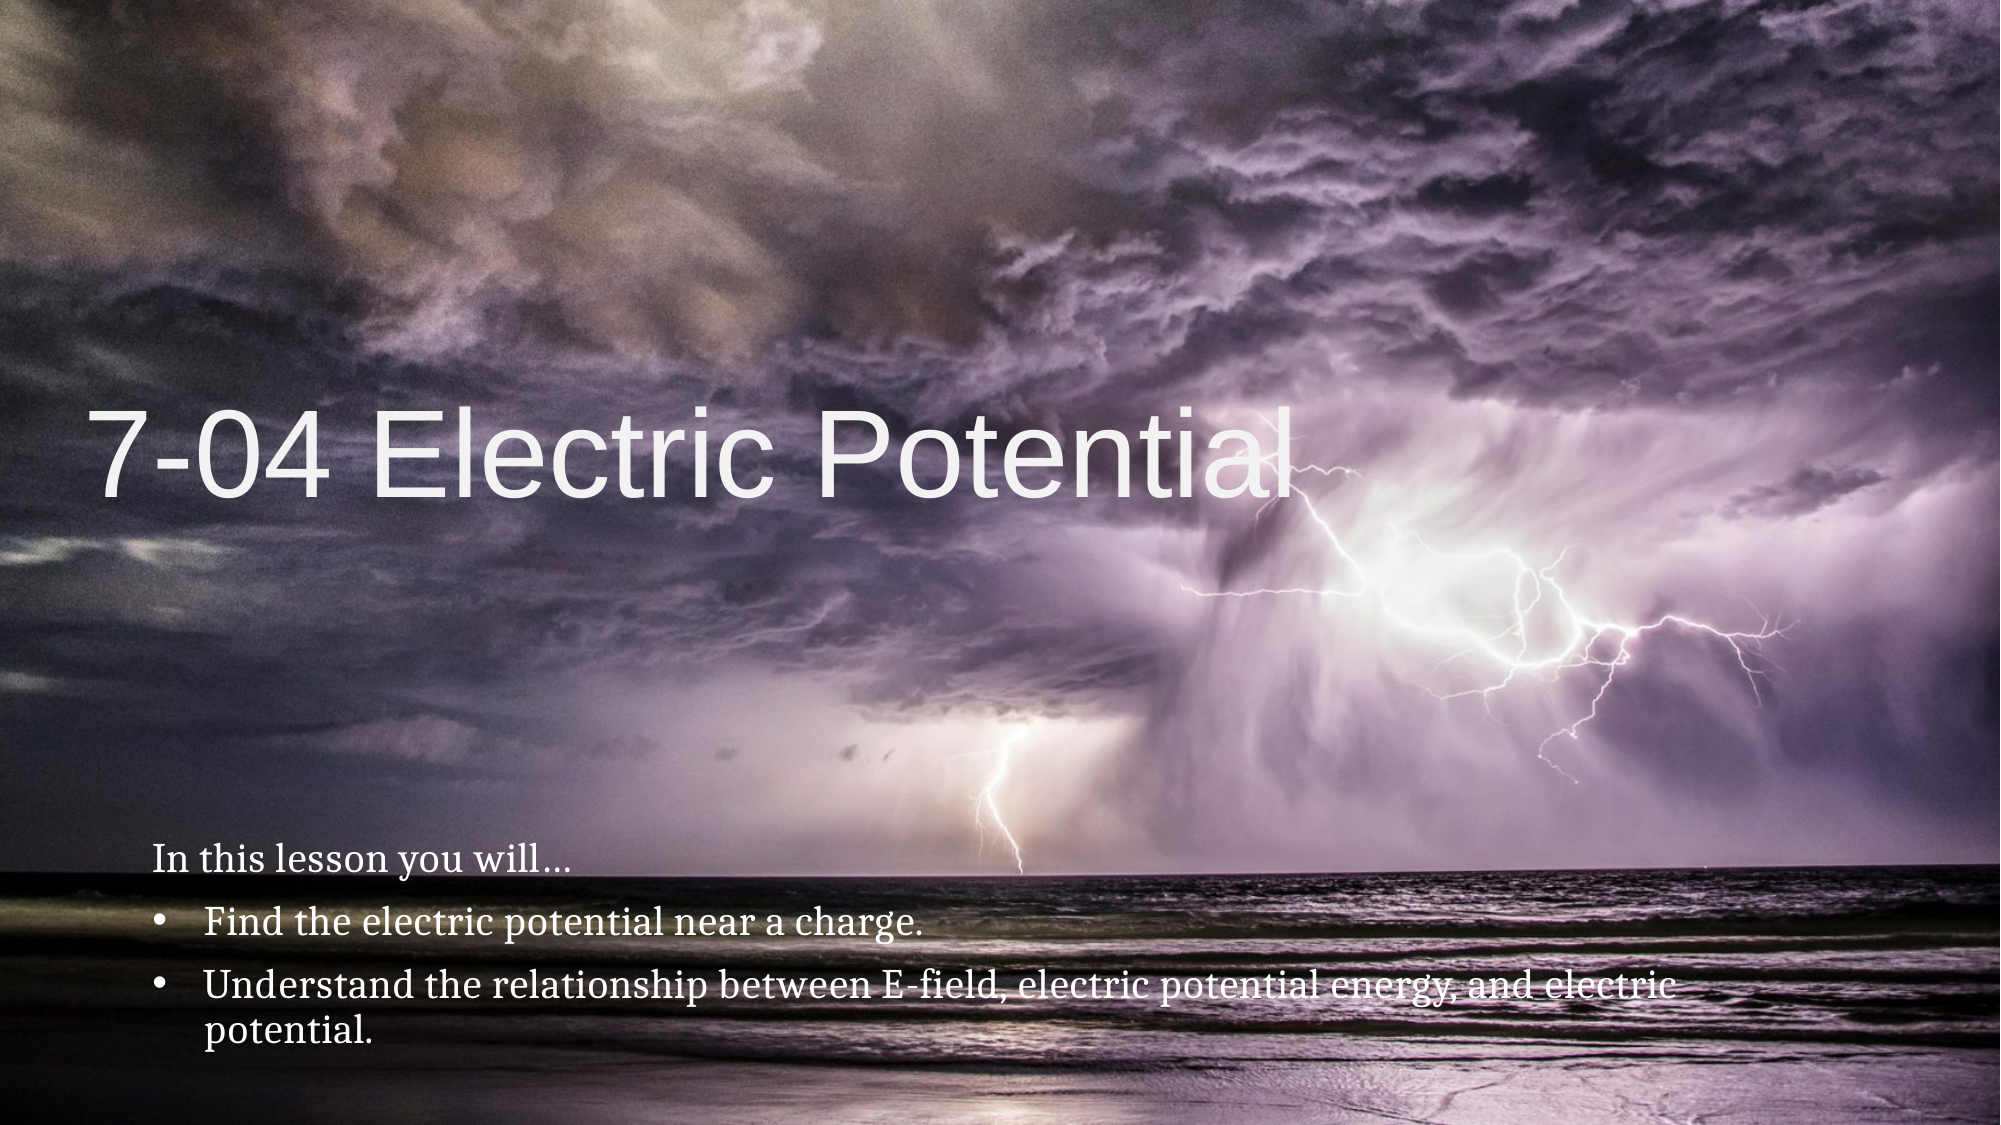

# 7-04 Electric Potential
In this lesson you will…
Find the electric potential near a charge.
Understand the relationship between E-field, electric potential energy, and electric potential.